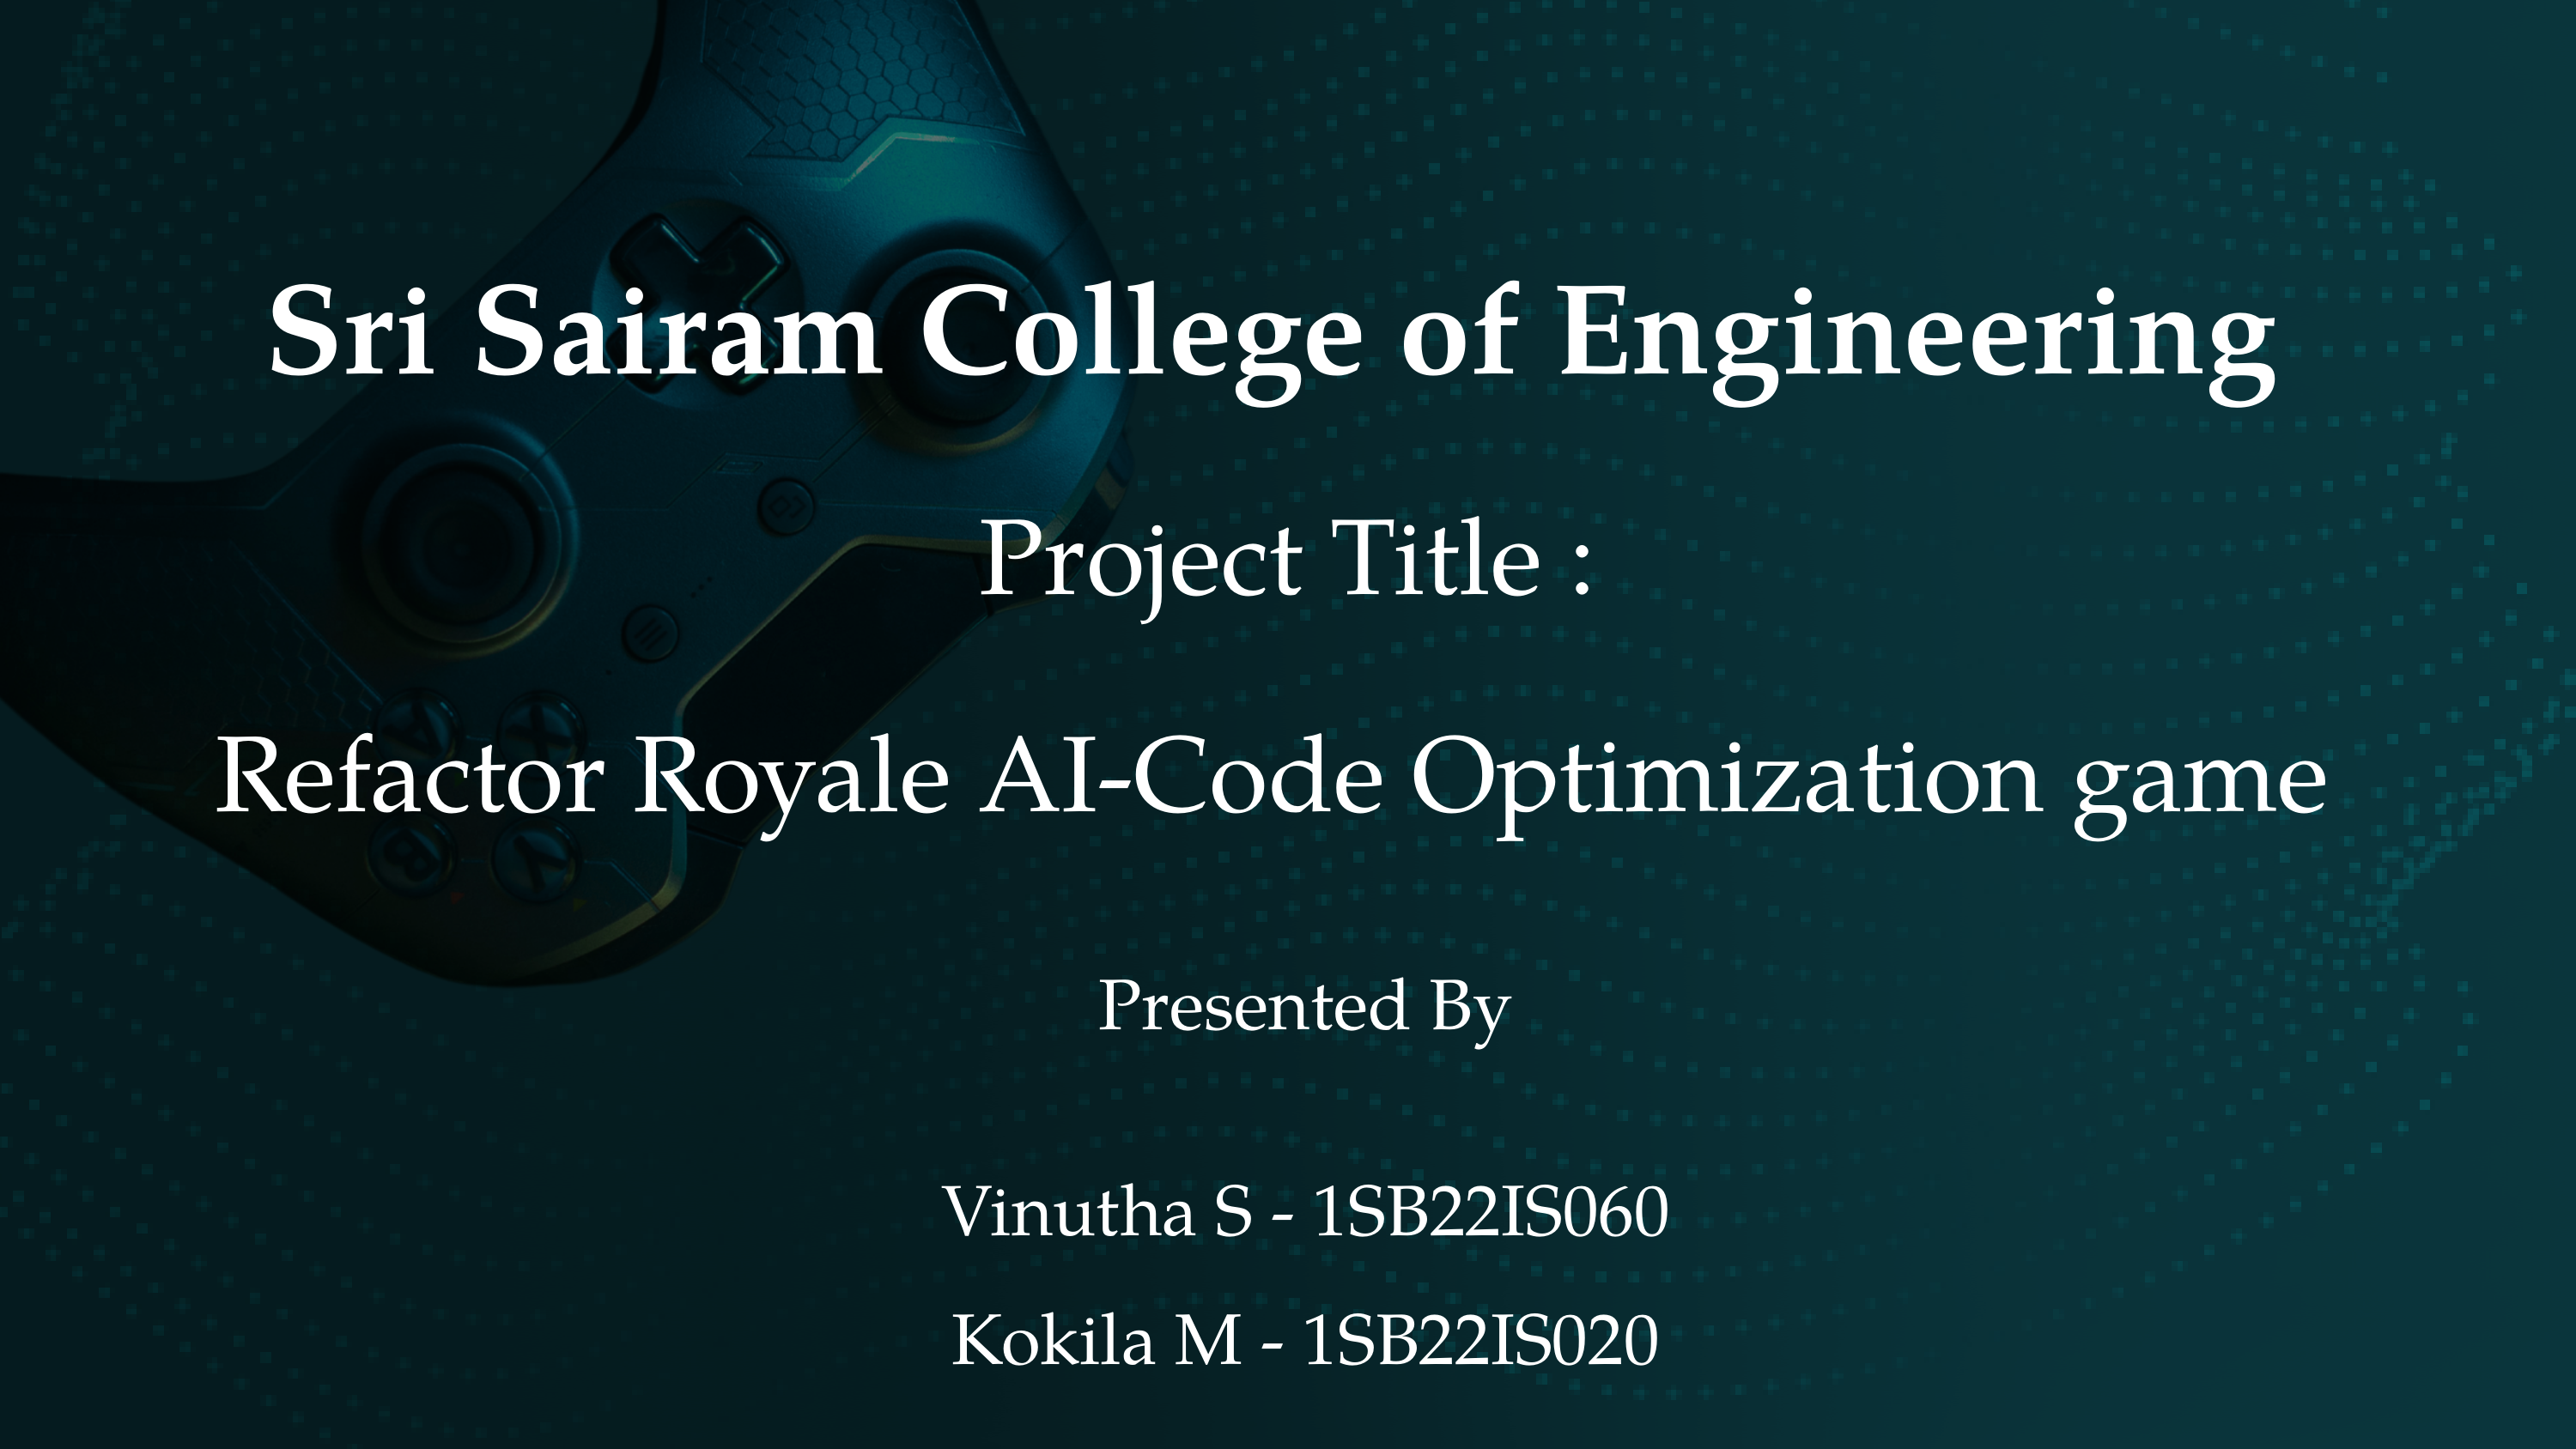

Sri Sairam College of Engineering

Project Title :

Refactor Royale AI-Code Optimization game

Presented By

Vinutha S - 1SB22IS060
Kokila M - 1SB22IS020